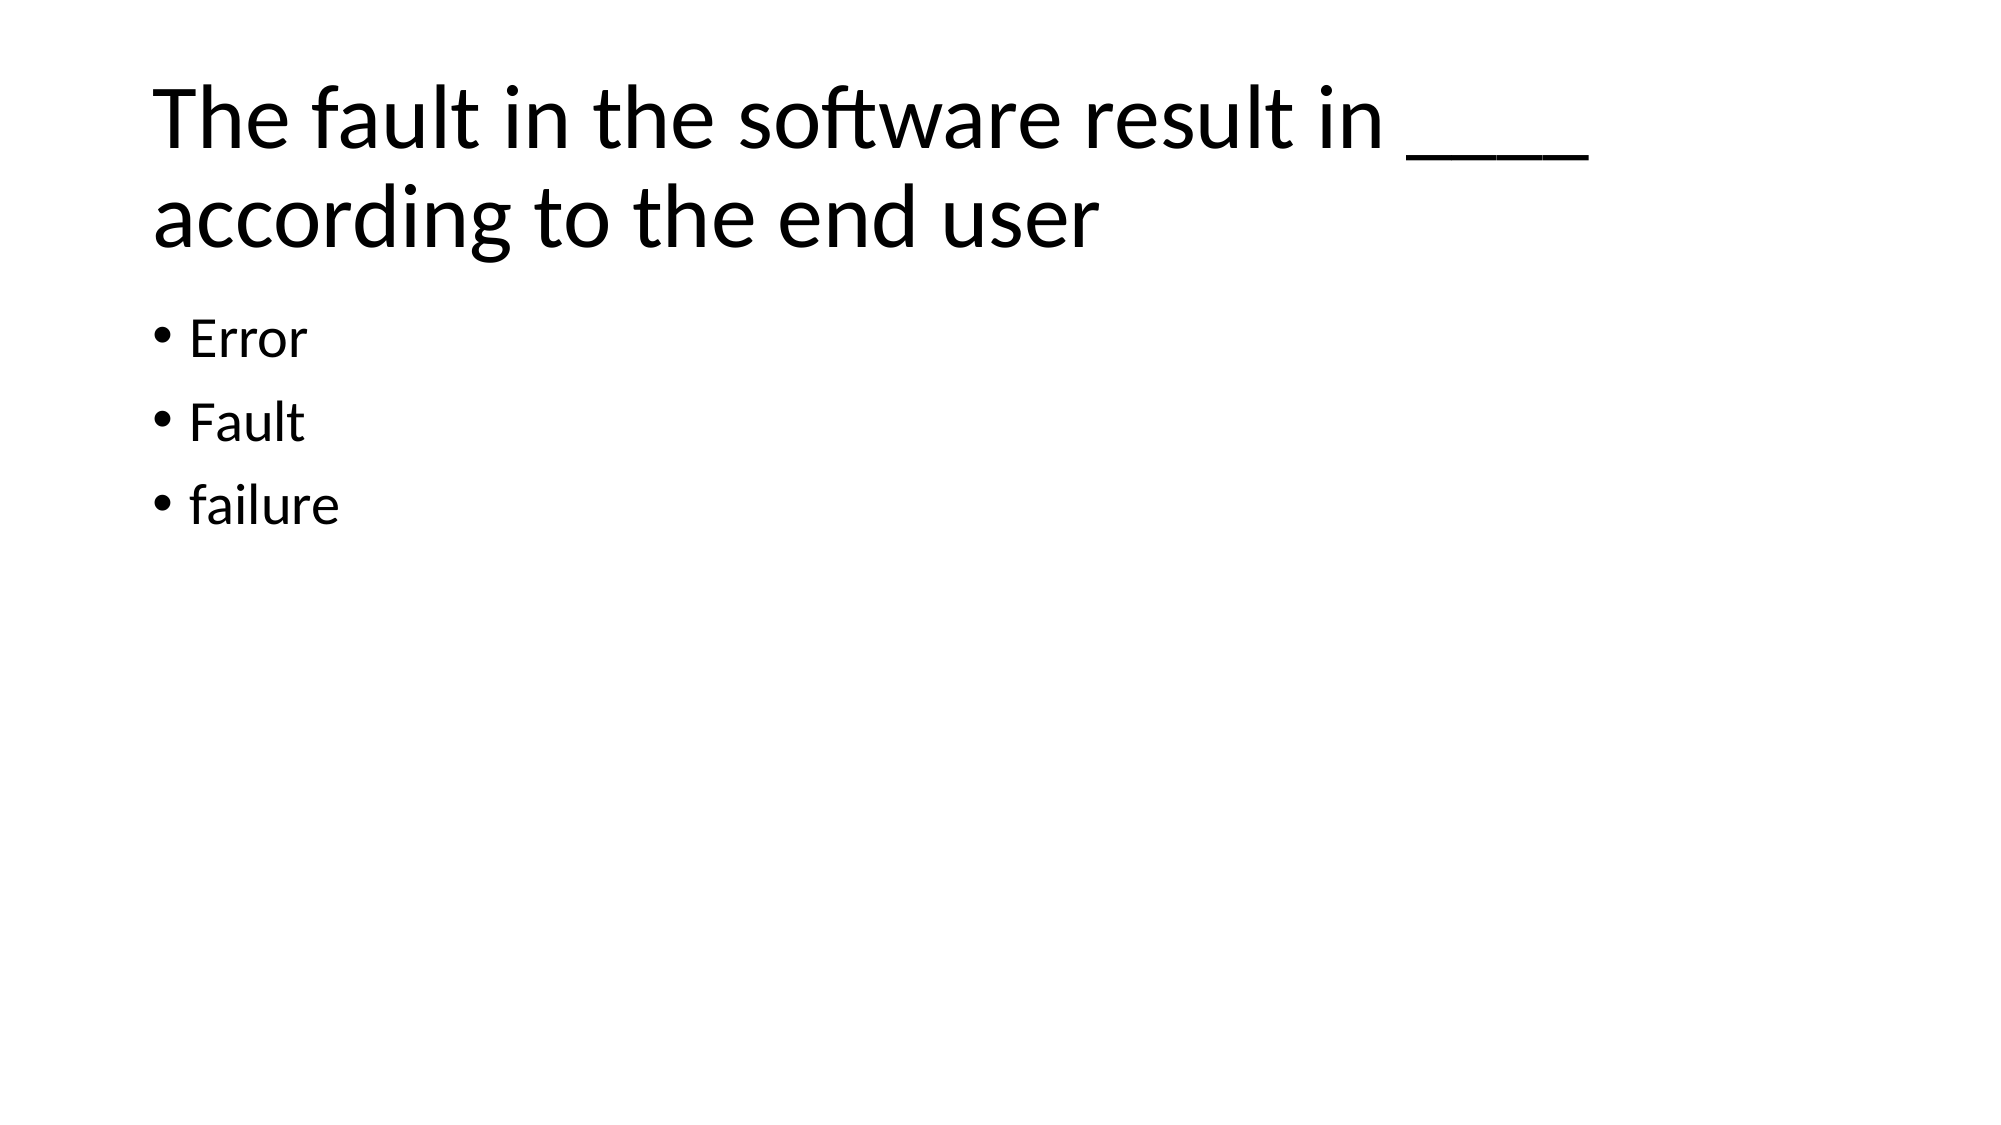

# The fault in the software result in ____ according to the end user
Error
Fault
failure